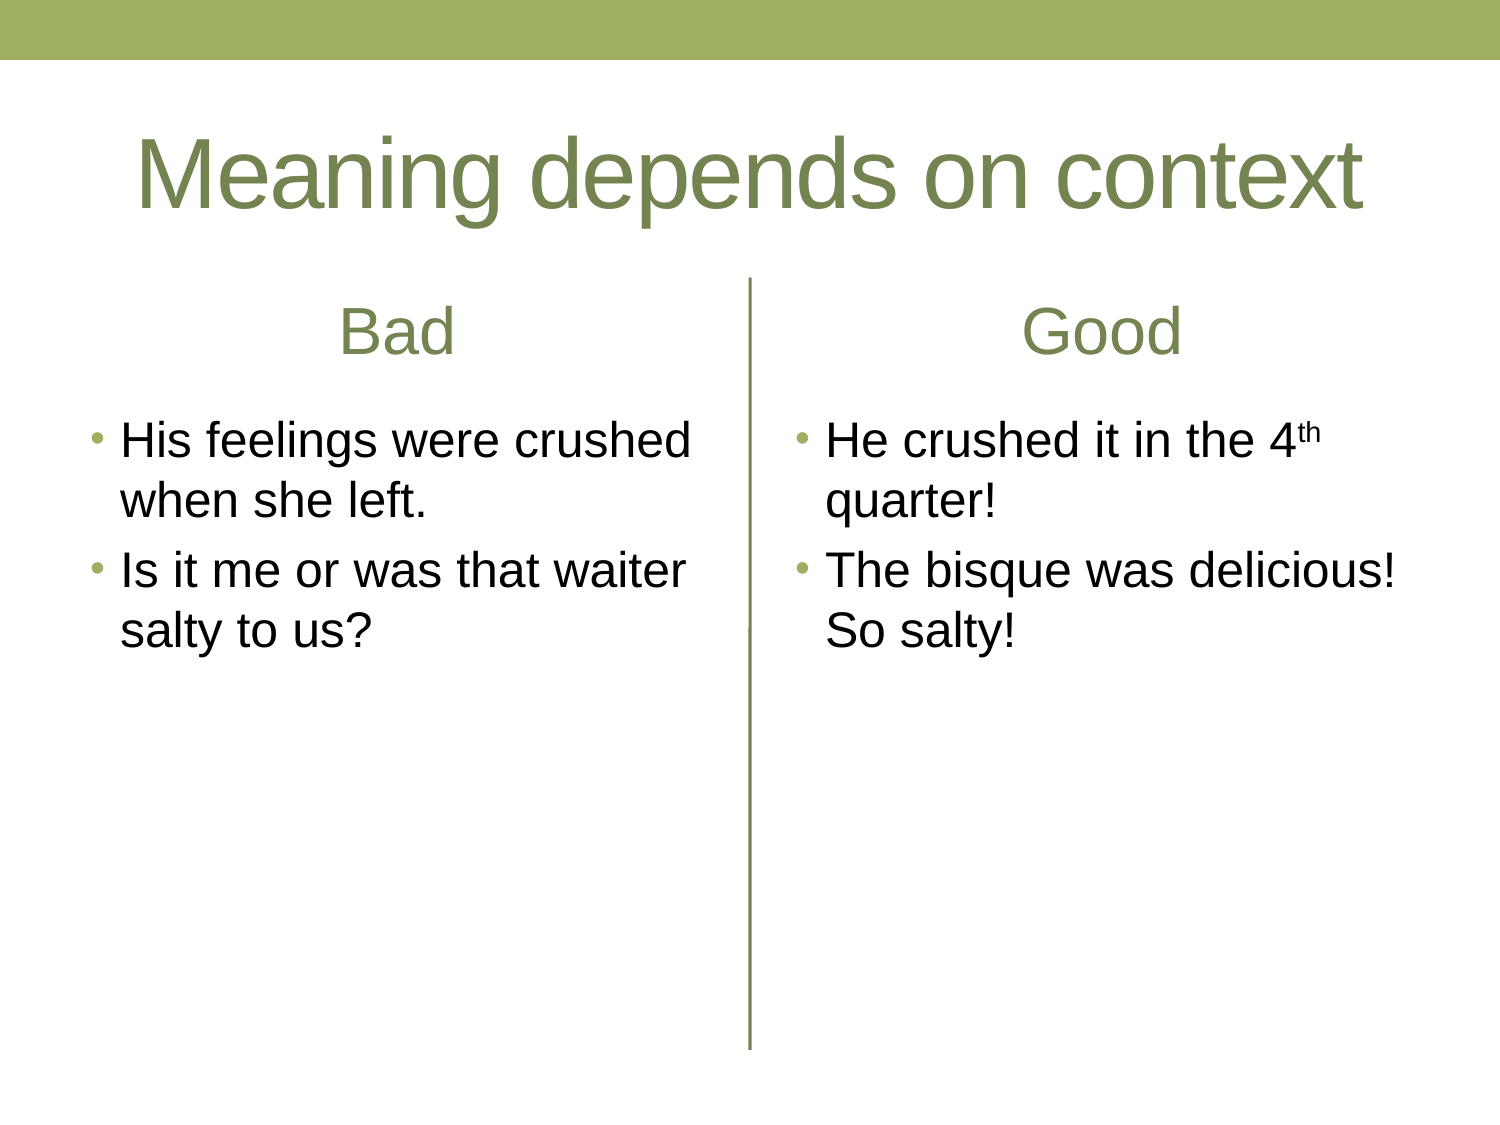

# Meaning depends on context
Bad
Good
His feelings were crushed when she left.
Is it me or was that waiter salty to us?

He crushed it in the 4th quarter!
The bisque was delicious! So salty!